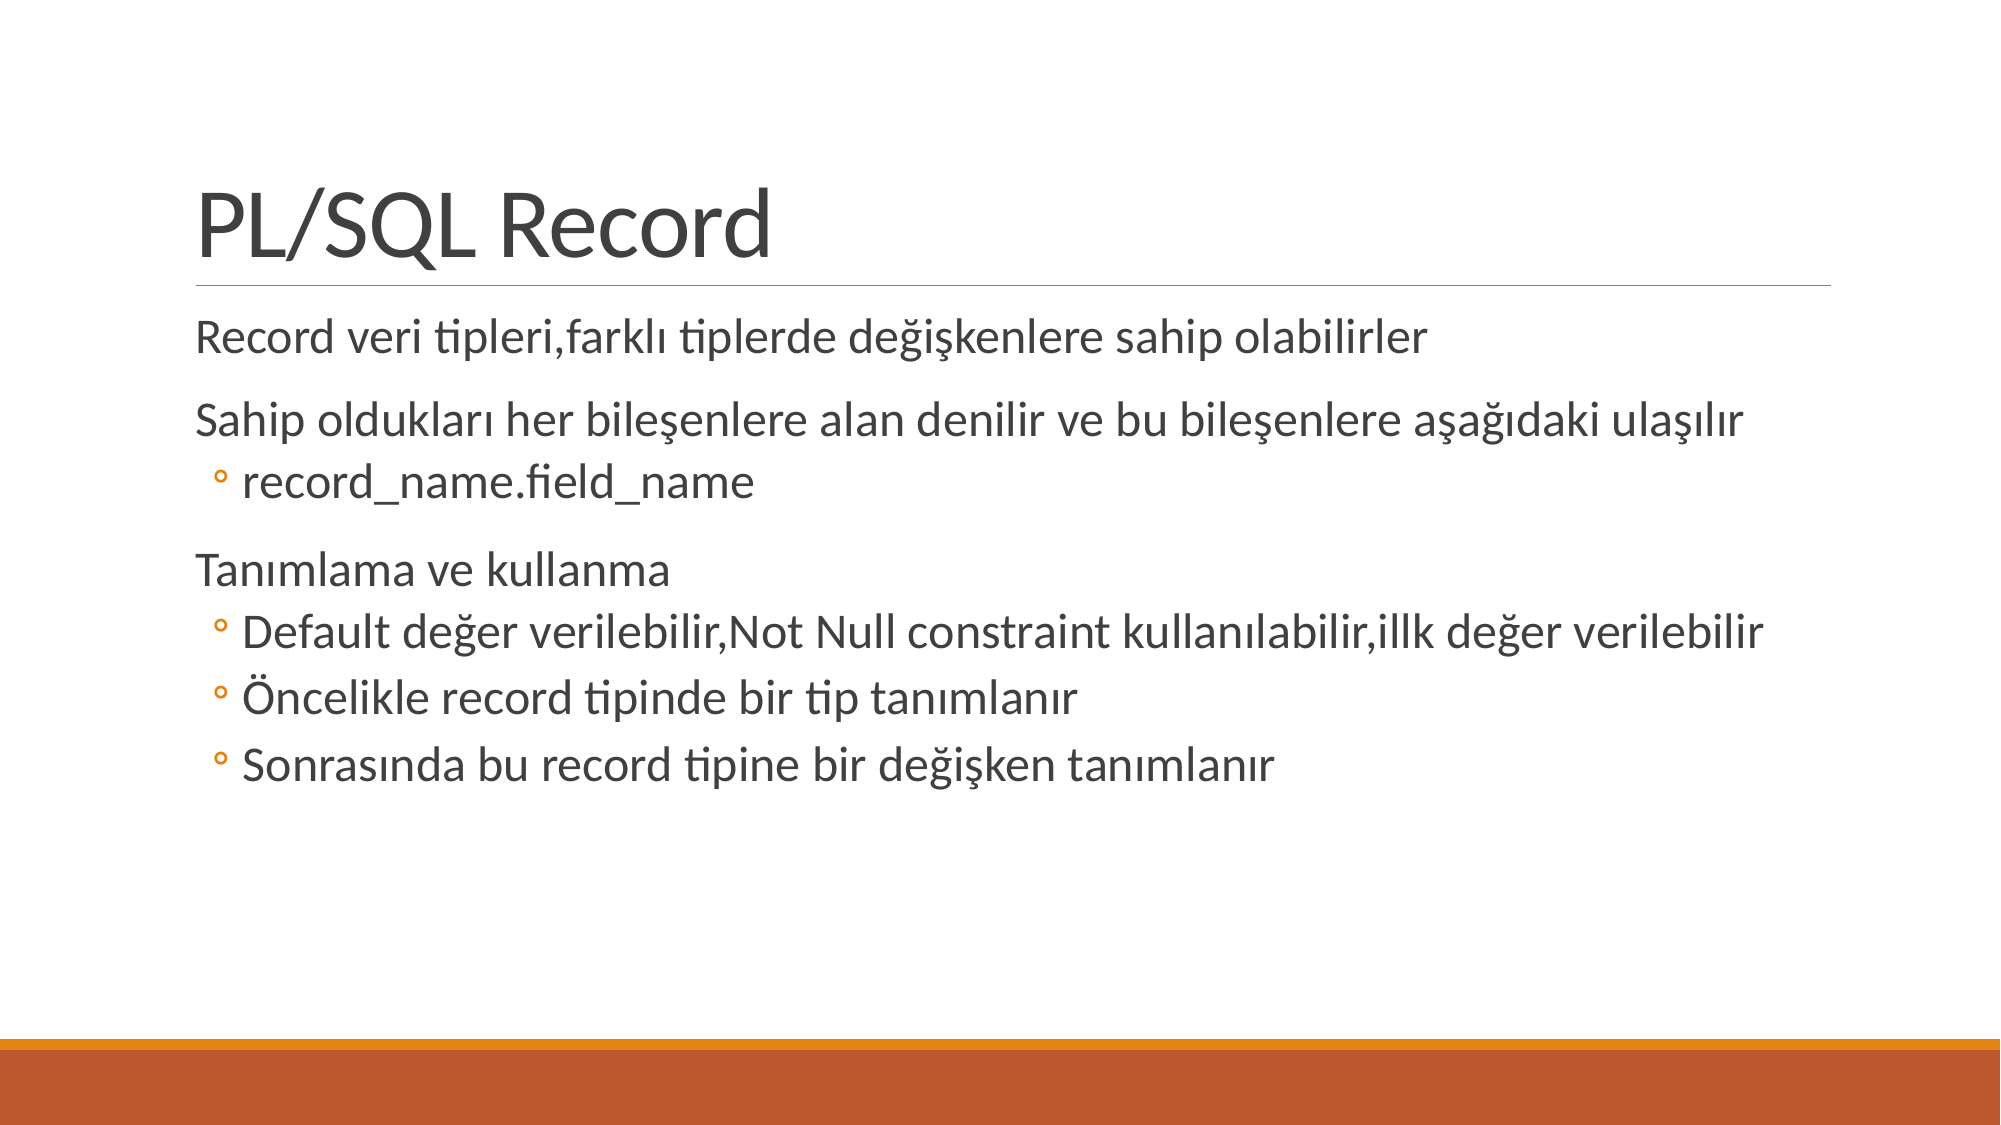

# PL/SQL Record
Record veri tipleri,farklı tiplerde değişkenlere sahip olabilirler
Sahip oldukları her bileşenlere alan denilir ve bu bileşenlere aşağıdaki ulaşılır
record_name.field_name
Tanımlama ve kullanma
Default değer verilebilir,Not Null constraint kullanılabilir,illk değer verilebilir
Öncelikle record tipinde bir tip tanımlanır
Sonrasında bu record tipine bir değişken tanımlanır